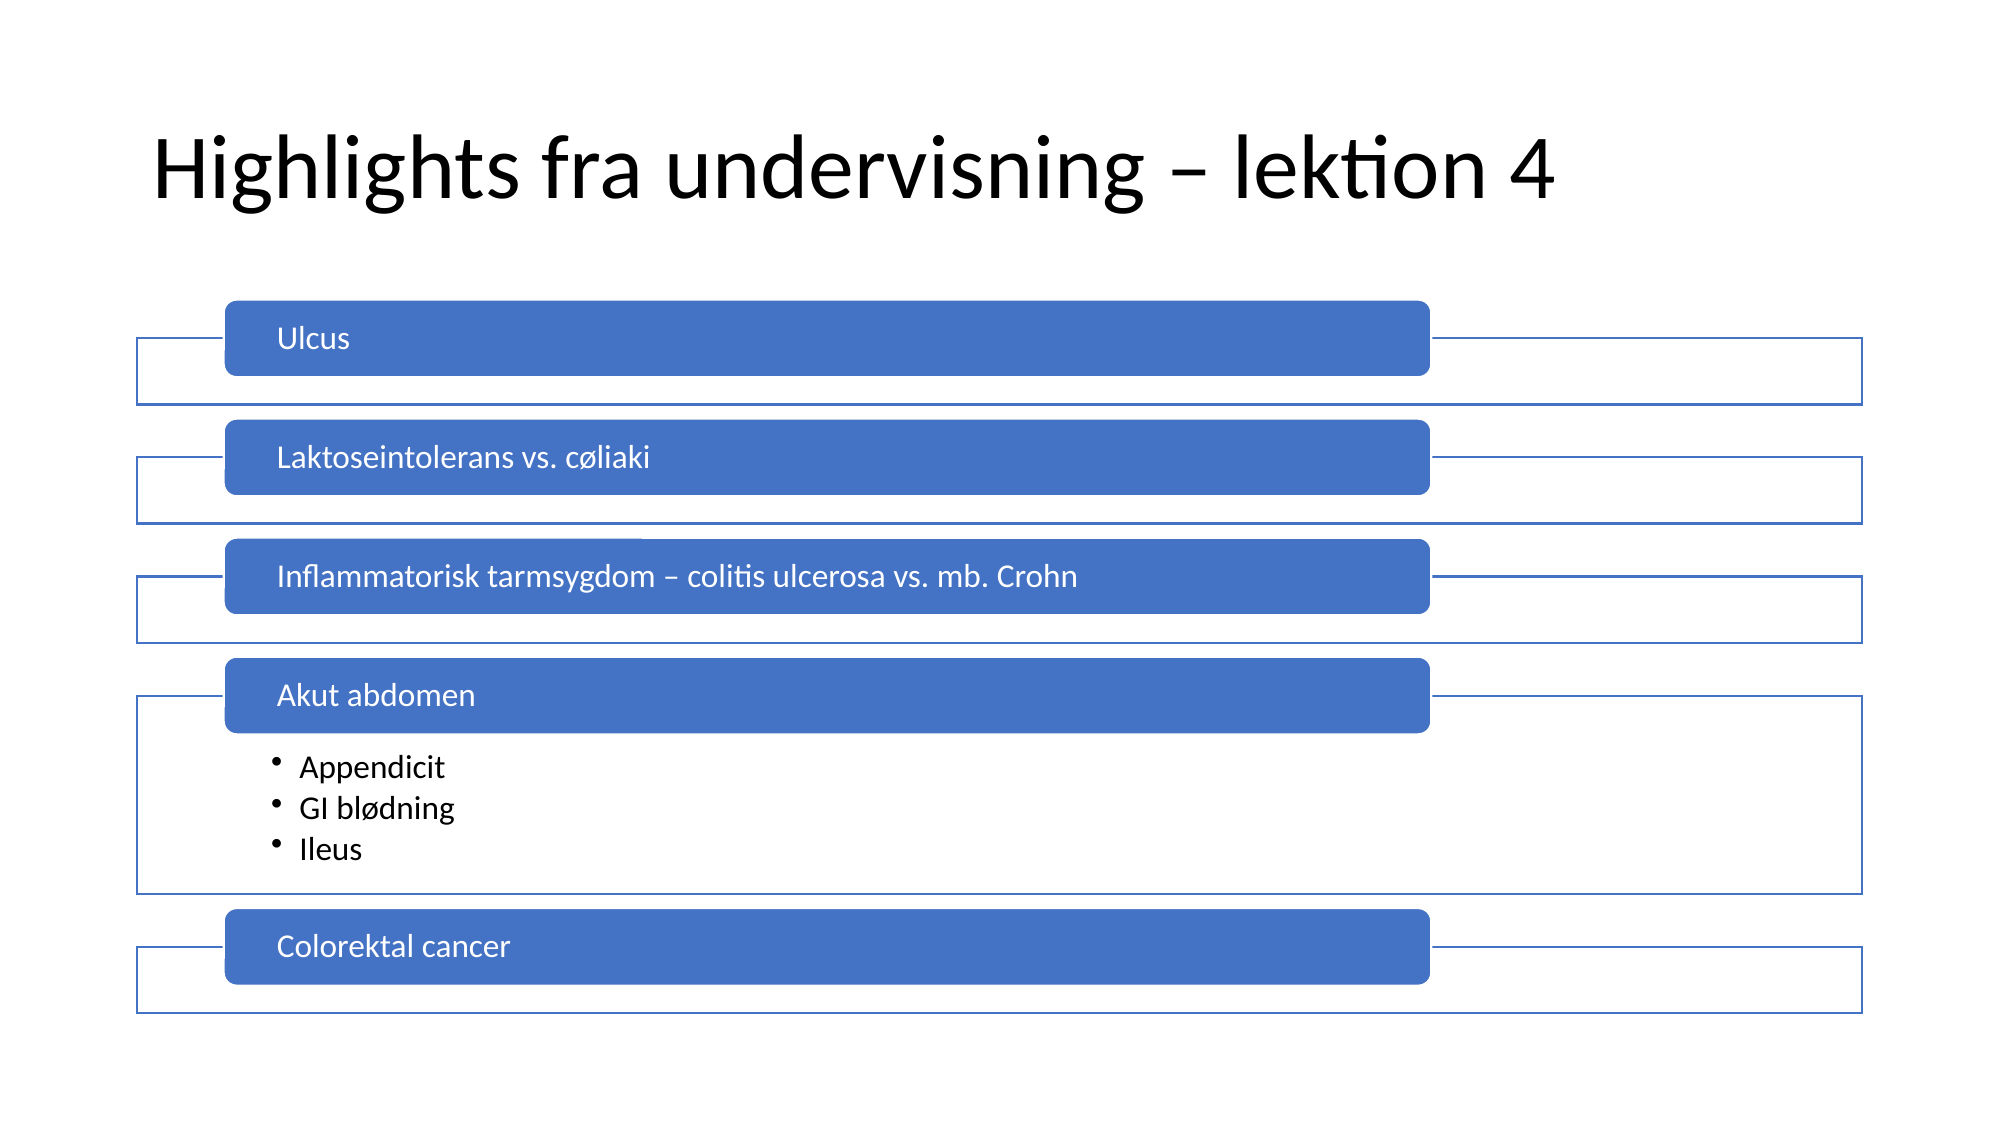

# Highlights fra undervisning – lektion 4
Ulcus
Laktoseintolerans vs. cøliaki
Inflammatorisk tarmsygdom – colitis ulcerosa vs. mb. Crohn
Appendicit
GI blødning
Ileus
Akut abdomen
Colorektal cancer